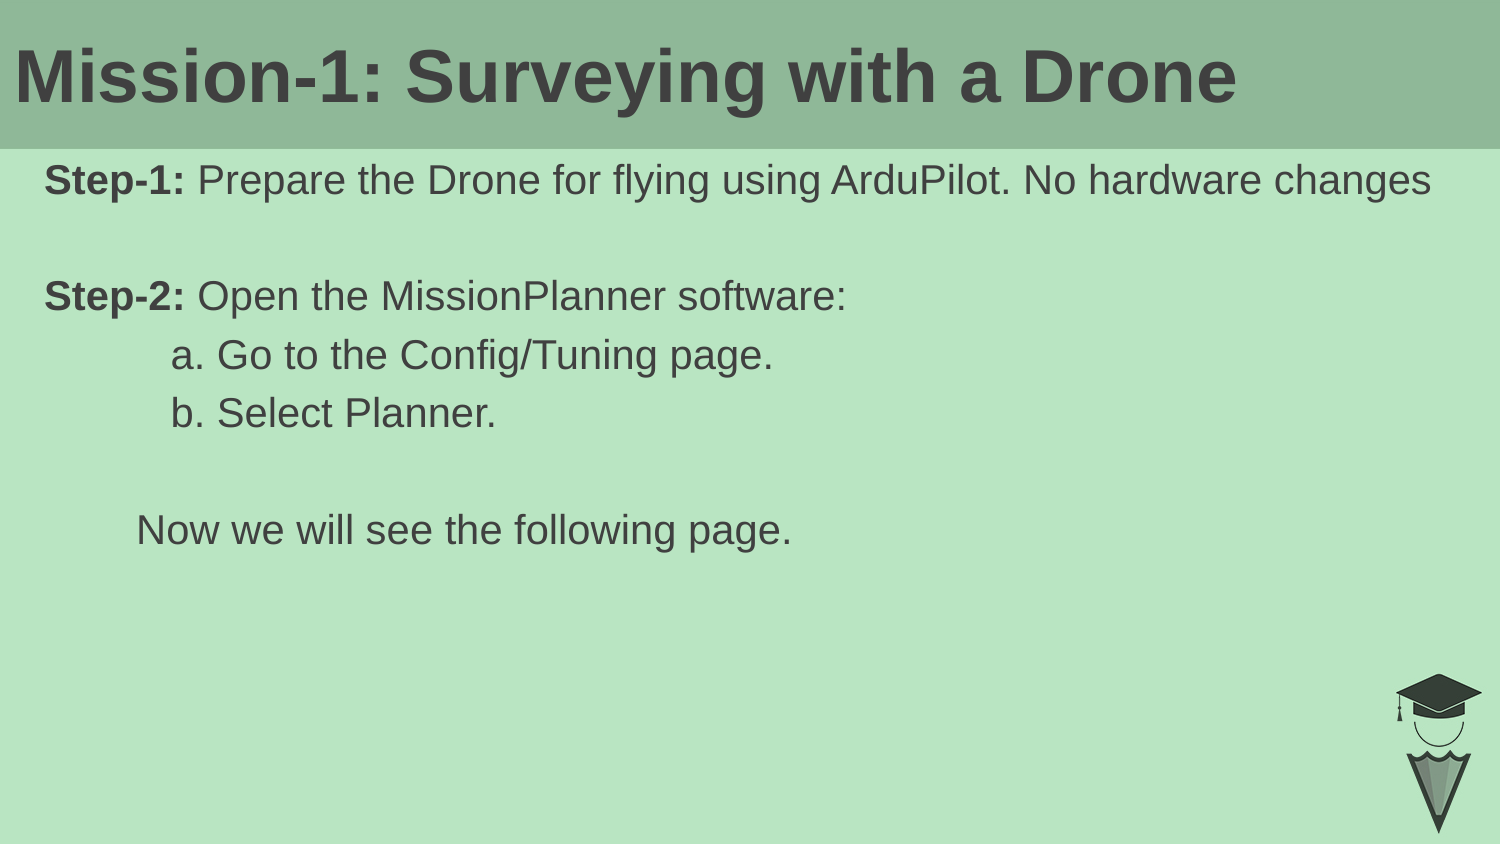

# Mission-1: Surveying with a Drone
Step-1: Prepare the Drone for flying using ArduPilot. No hardware changes

Step-2: Open the MissionPlanner software:
           a. Go to the Config/Tuning page.
           b. Select Planner.

        Now we will see the following page.